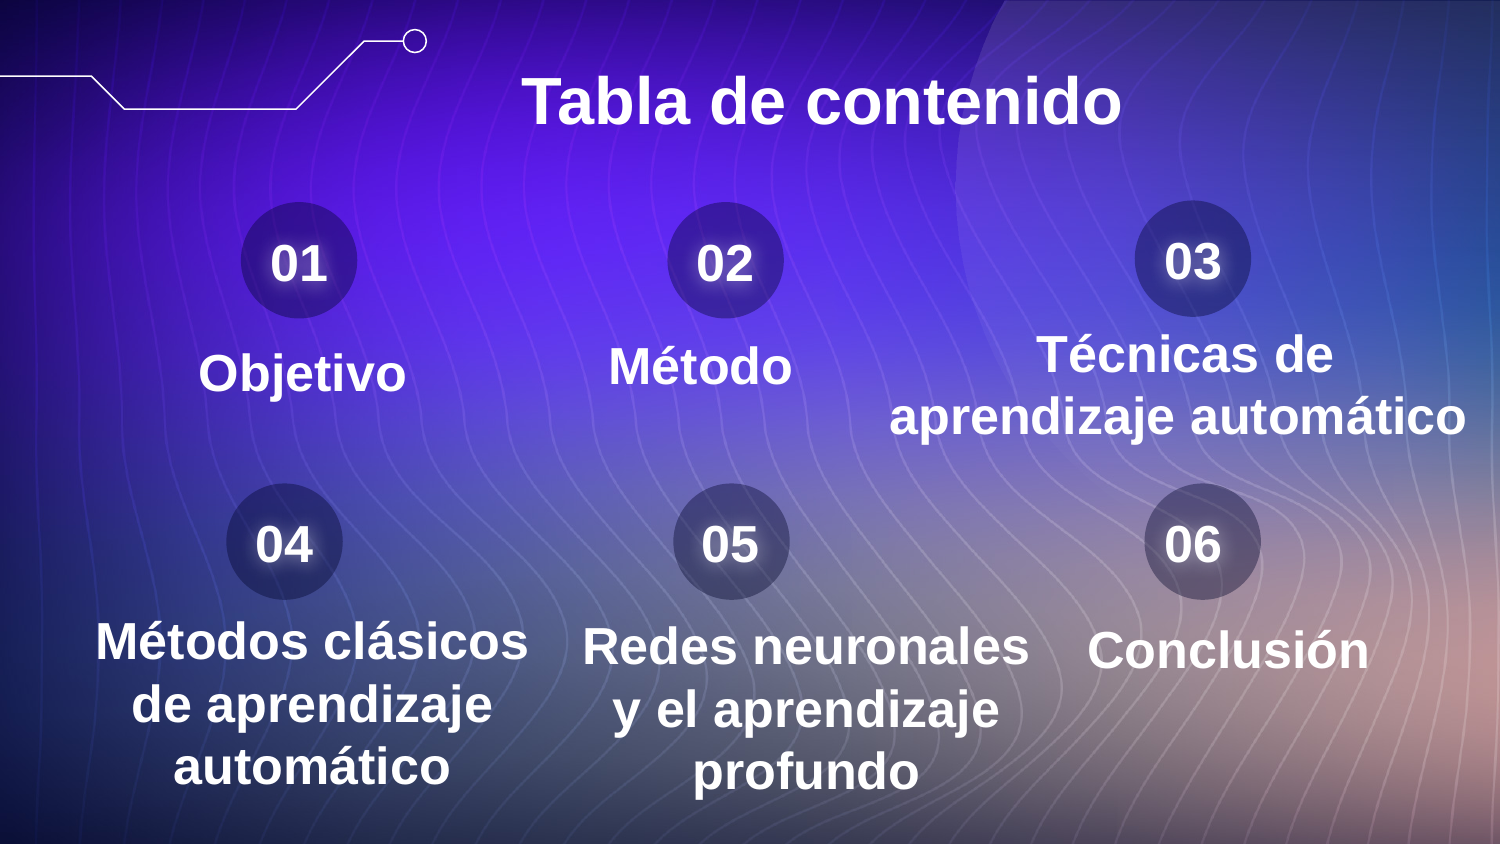

Tabla de contenido

03
01
02
Método
# Objetivo
Técnicas de aprendizaje automático

04
05
06

Conclusión

Métodos clásicos de aprendizaje automático
Redes neuronales y el aprendizaje profundo